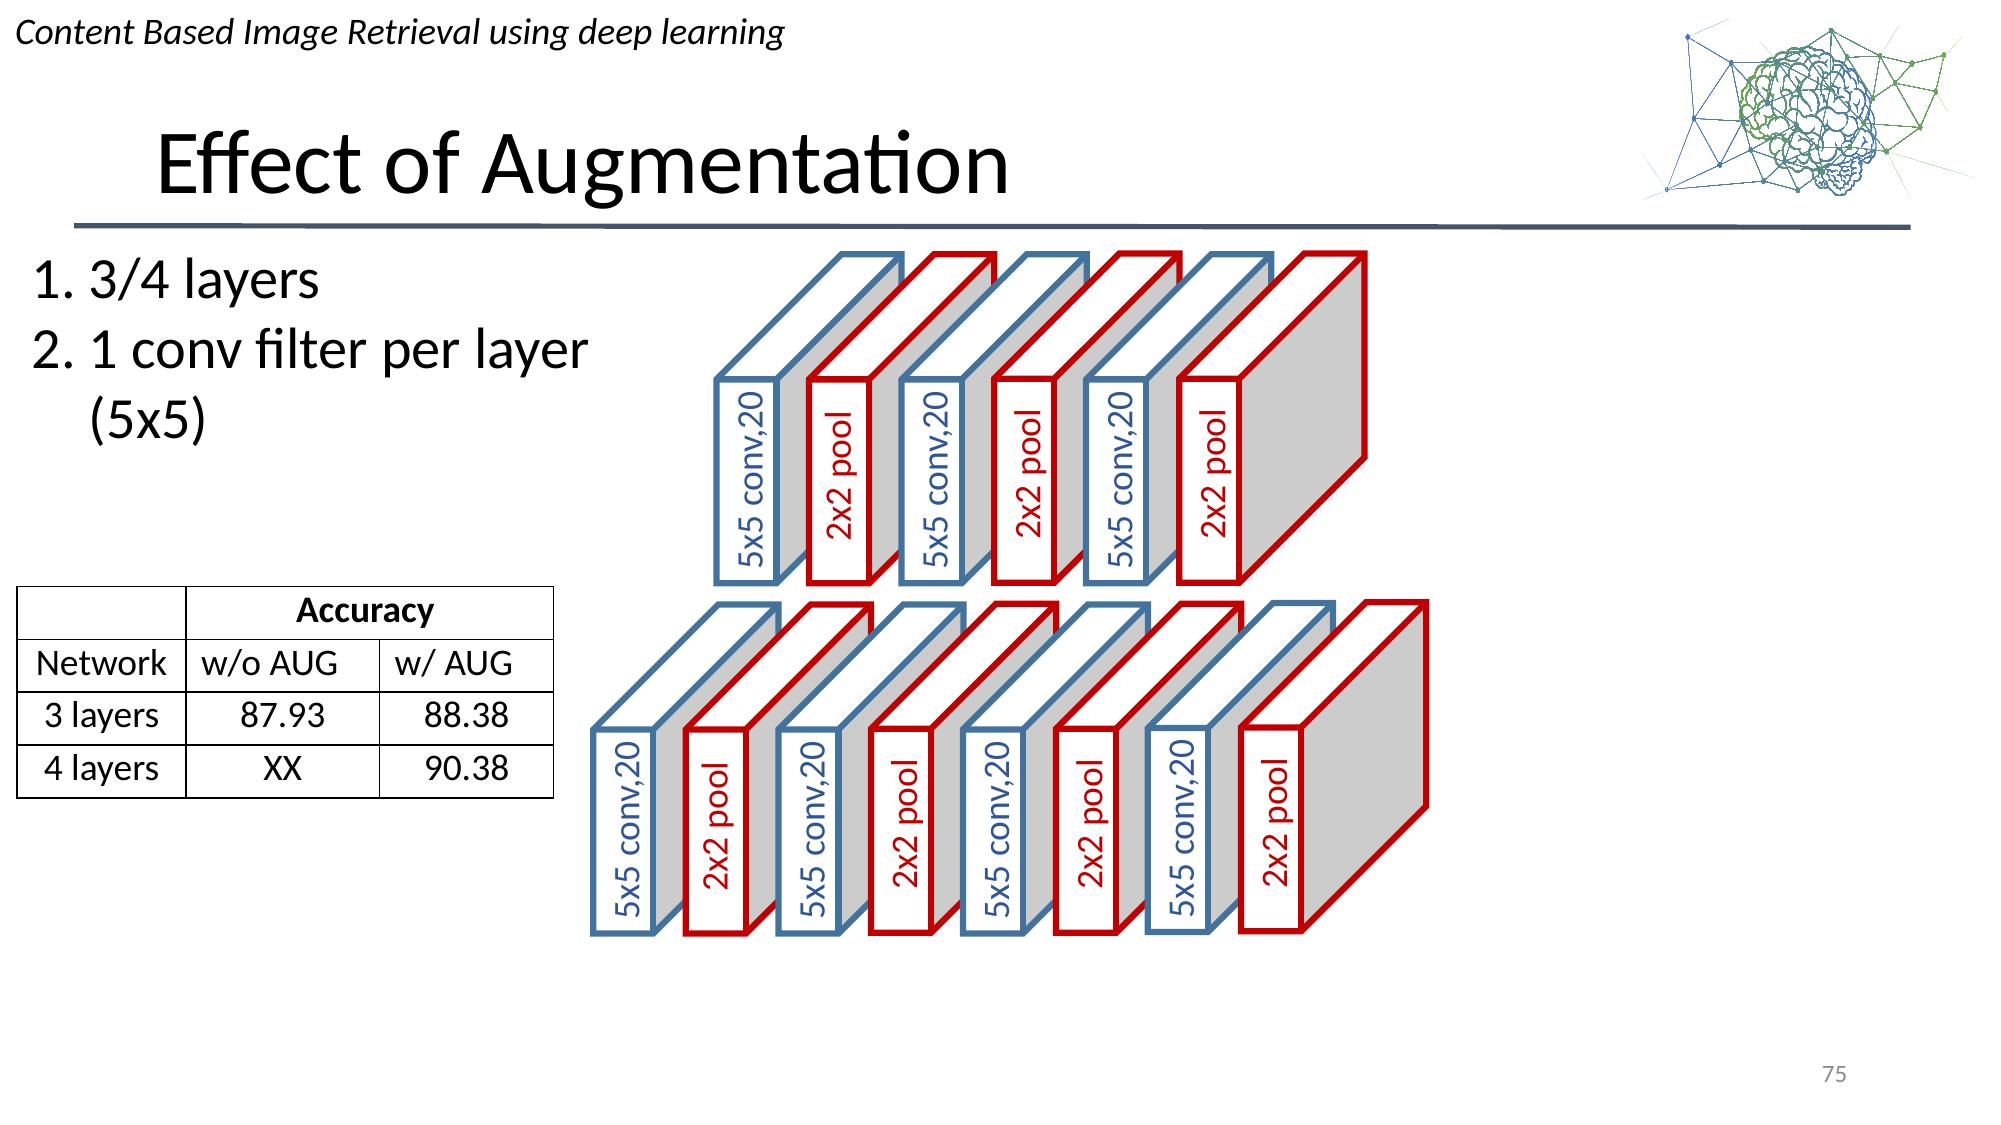

# Effect of Augmentation
3/4 layers
1 conv filter per layer (5x5)

2x2 pool
2x2 pool
5x5 conv,20
5x5 conv,20
5x5 conv,20
2x2 pool
|  | Accuracy |  |
| --- | --- | --- |
| Network | w/o AUG | w/ AUG |
| 3 layers | 87.93 | 88.38 |
| 4 layers | XX | 90.38 |

2x2 pool
5x5 conv,20
2x2 pool
2x2 pool
5x5 conv,20
5x5 conv,20
5x5 conv,20
2x2 pool
75